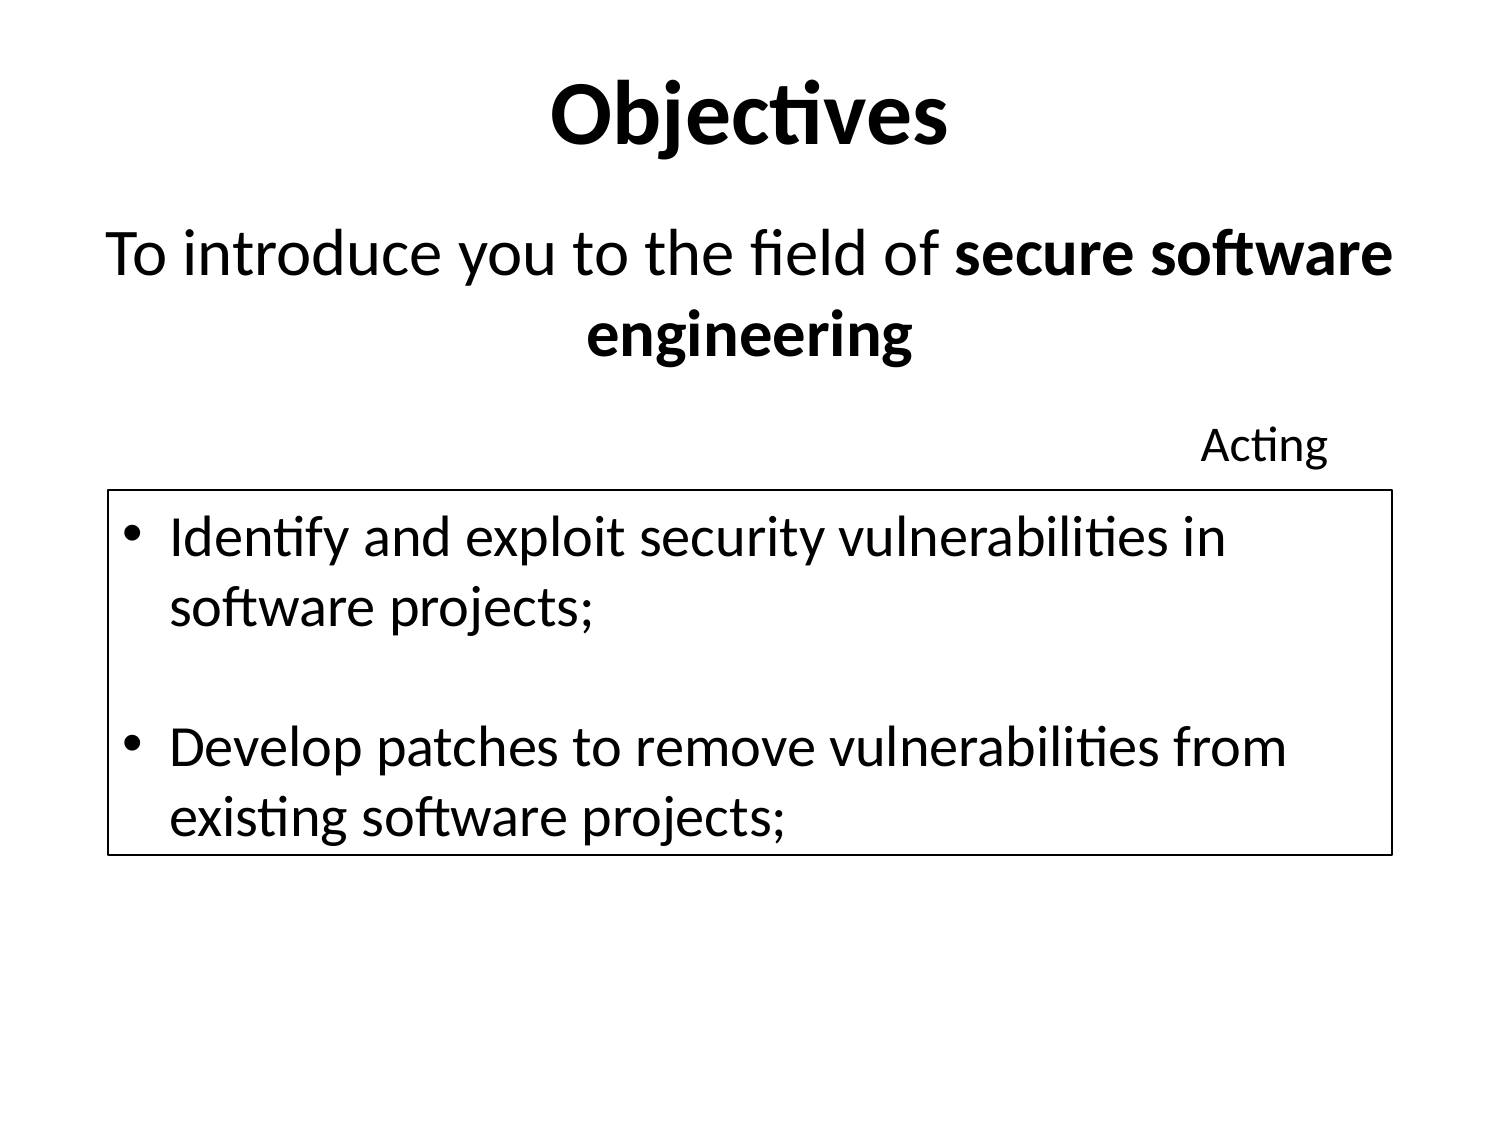

# Objectives
To introduce you to the field of secure software engineering

Acting
Identify and exploit security vulnerabilities in software projects;

Develop patches to remove vulnerabilities from existing software projects;